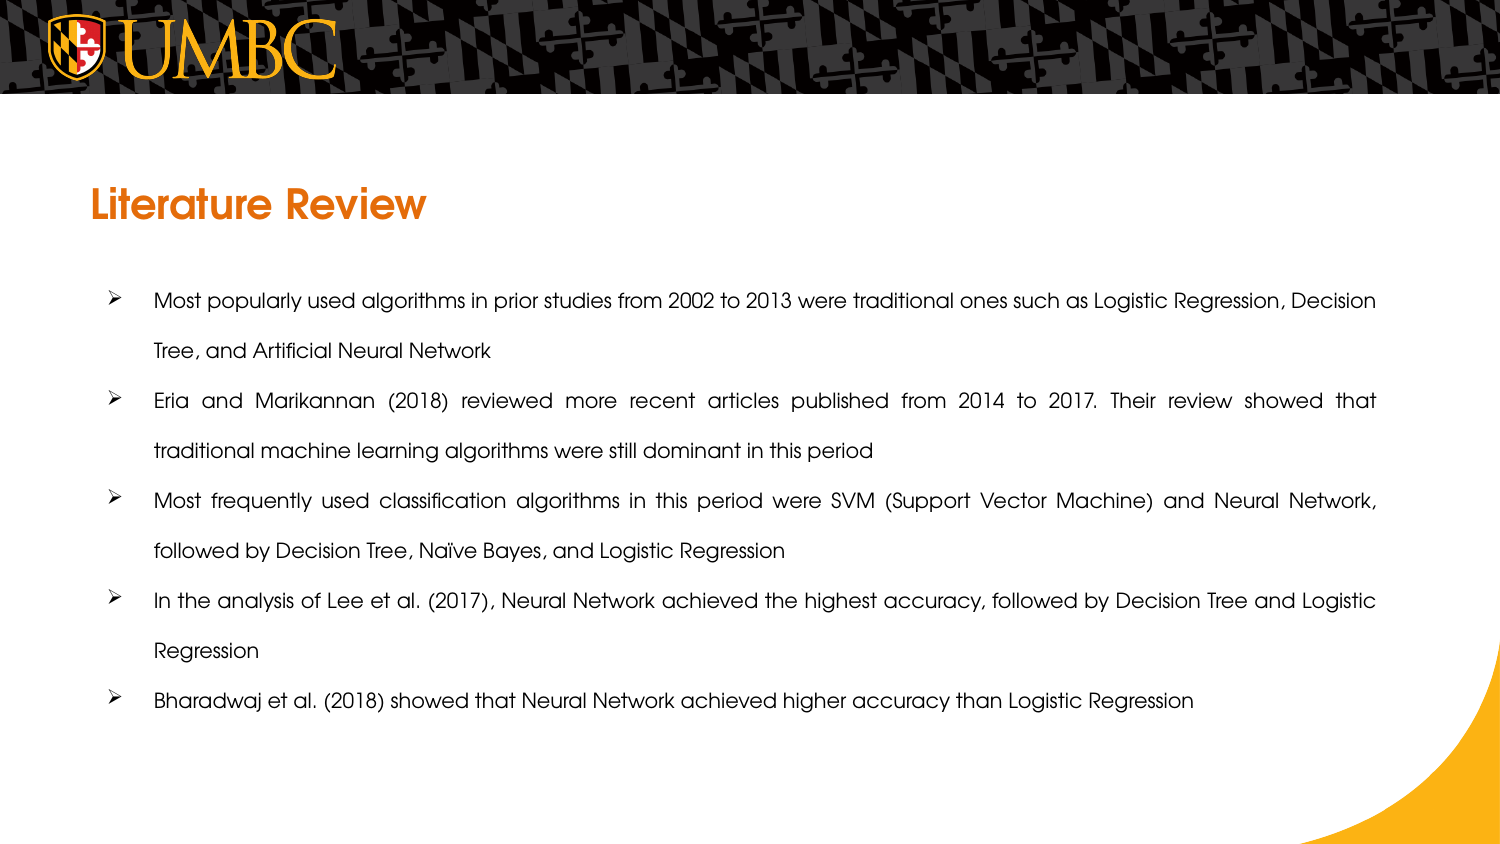

# Literature Review
Most popularly used algorithms in prior studies from 2002 to 2013 were traditional ones such as Logistic Regression, Decision Tree, and Artificial Neural Network
Eria and Marikannan (2018) reviewed more recent articles published from 2014 to 2017. Their review showed that traditional machine learning algorithms were still dominant in this period
Most frequently used classification algorithms in this period were SVM (Support Vector Machine) and Neural Network, followed by Decision Tree, Naïve Bayes, and Logistic Regression
In the analysis of Lee et al. (2017), Neural Network achieved the highest accuracy, followed by Decision Tree and Logistic Regression
Bharadwaj et al. (2018) showed that Neural Network achieved higher accuracy than Logistic Regression